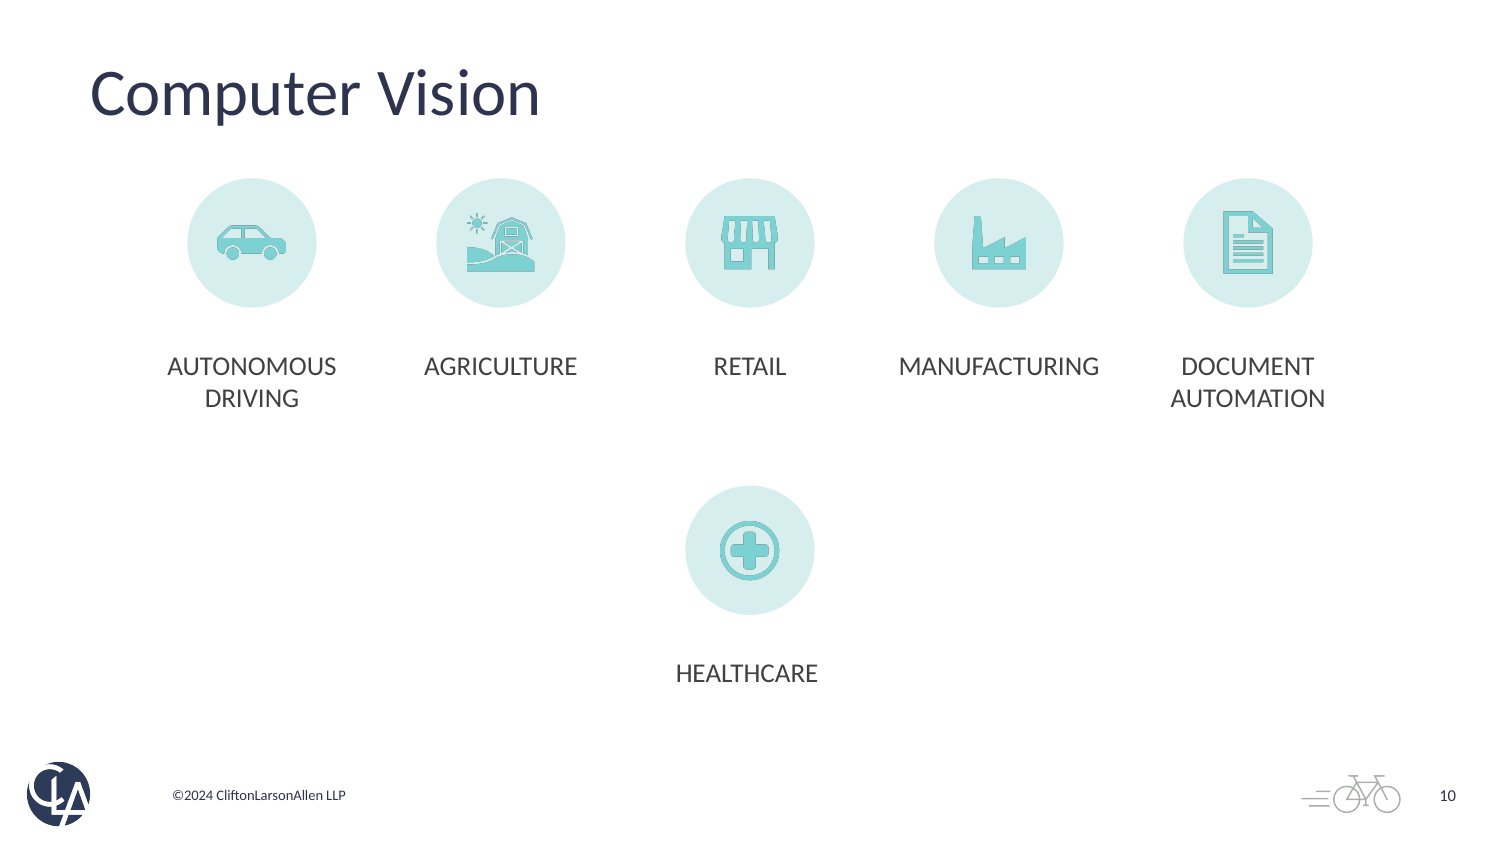

# Computer Vision
Autonomous Driving
Agriculture
Retail
Manufacturing
Document Automation
Healthcare
10